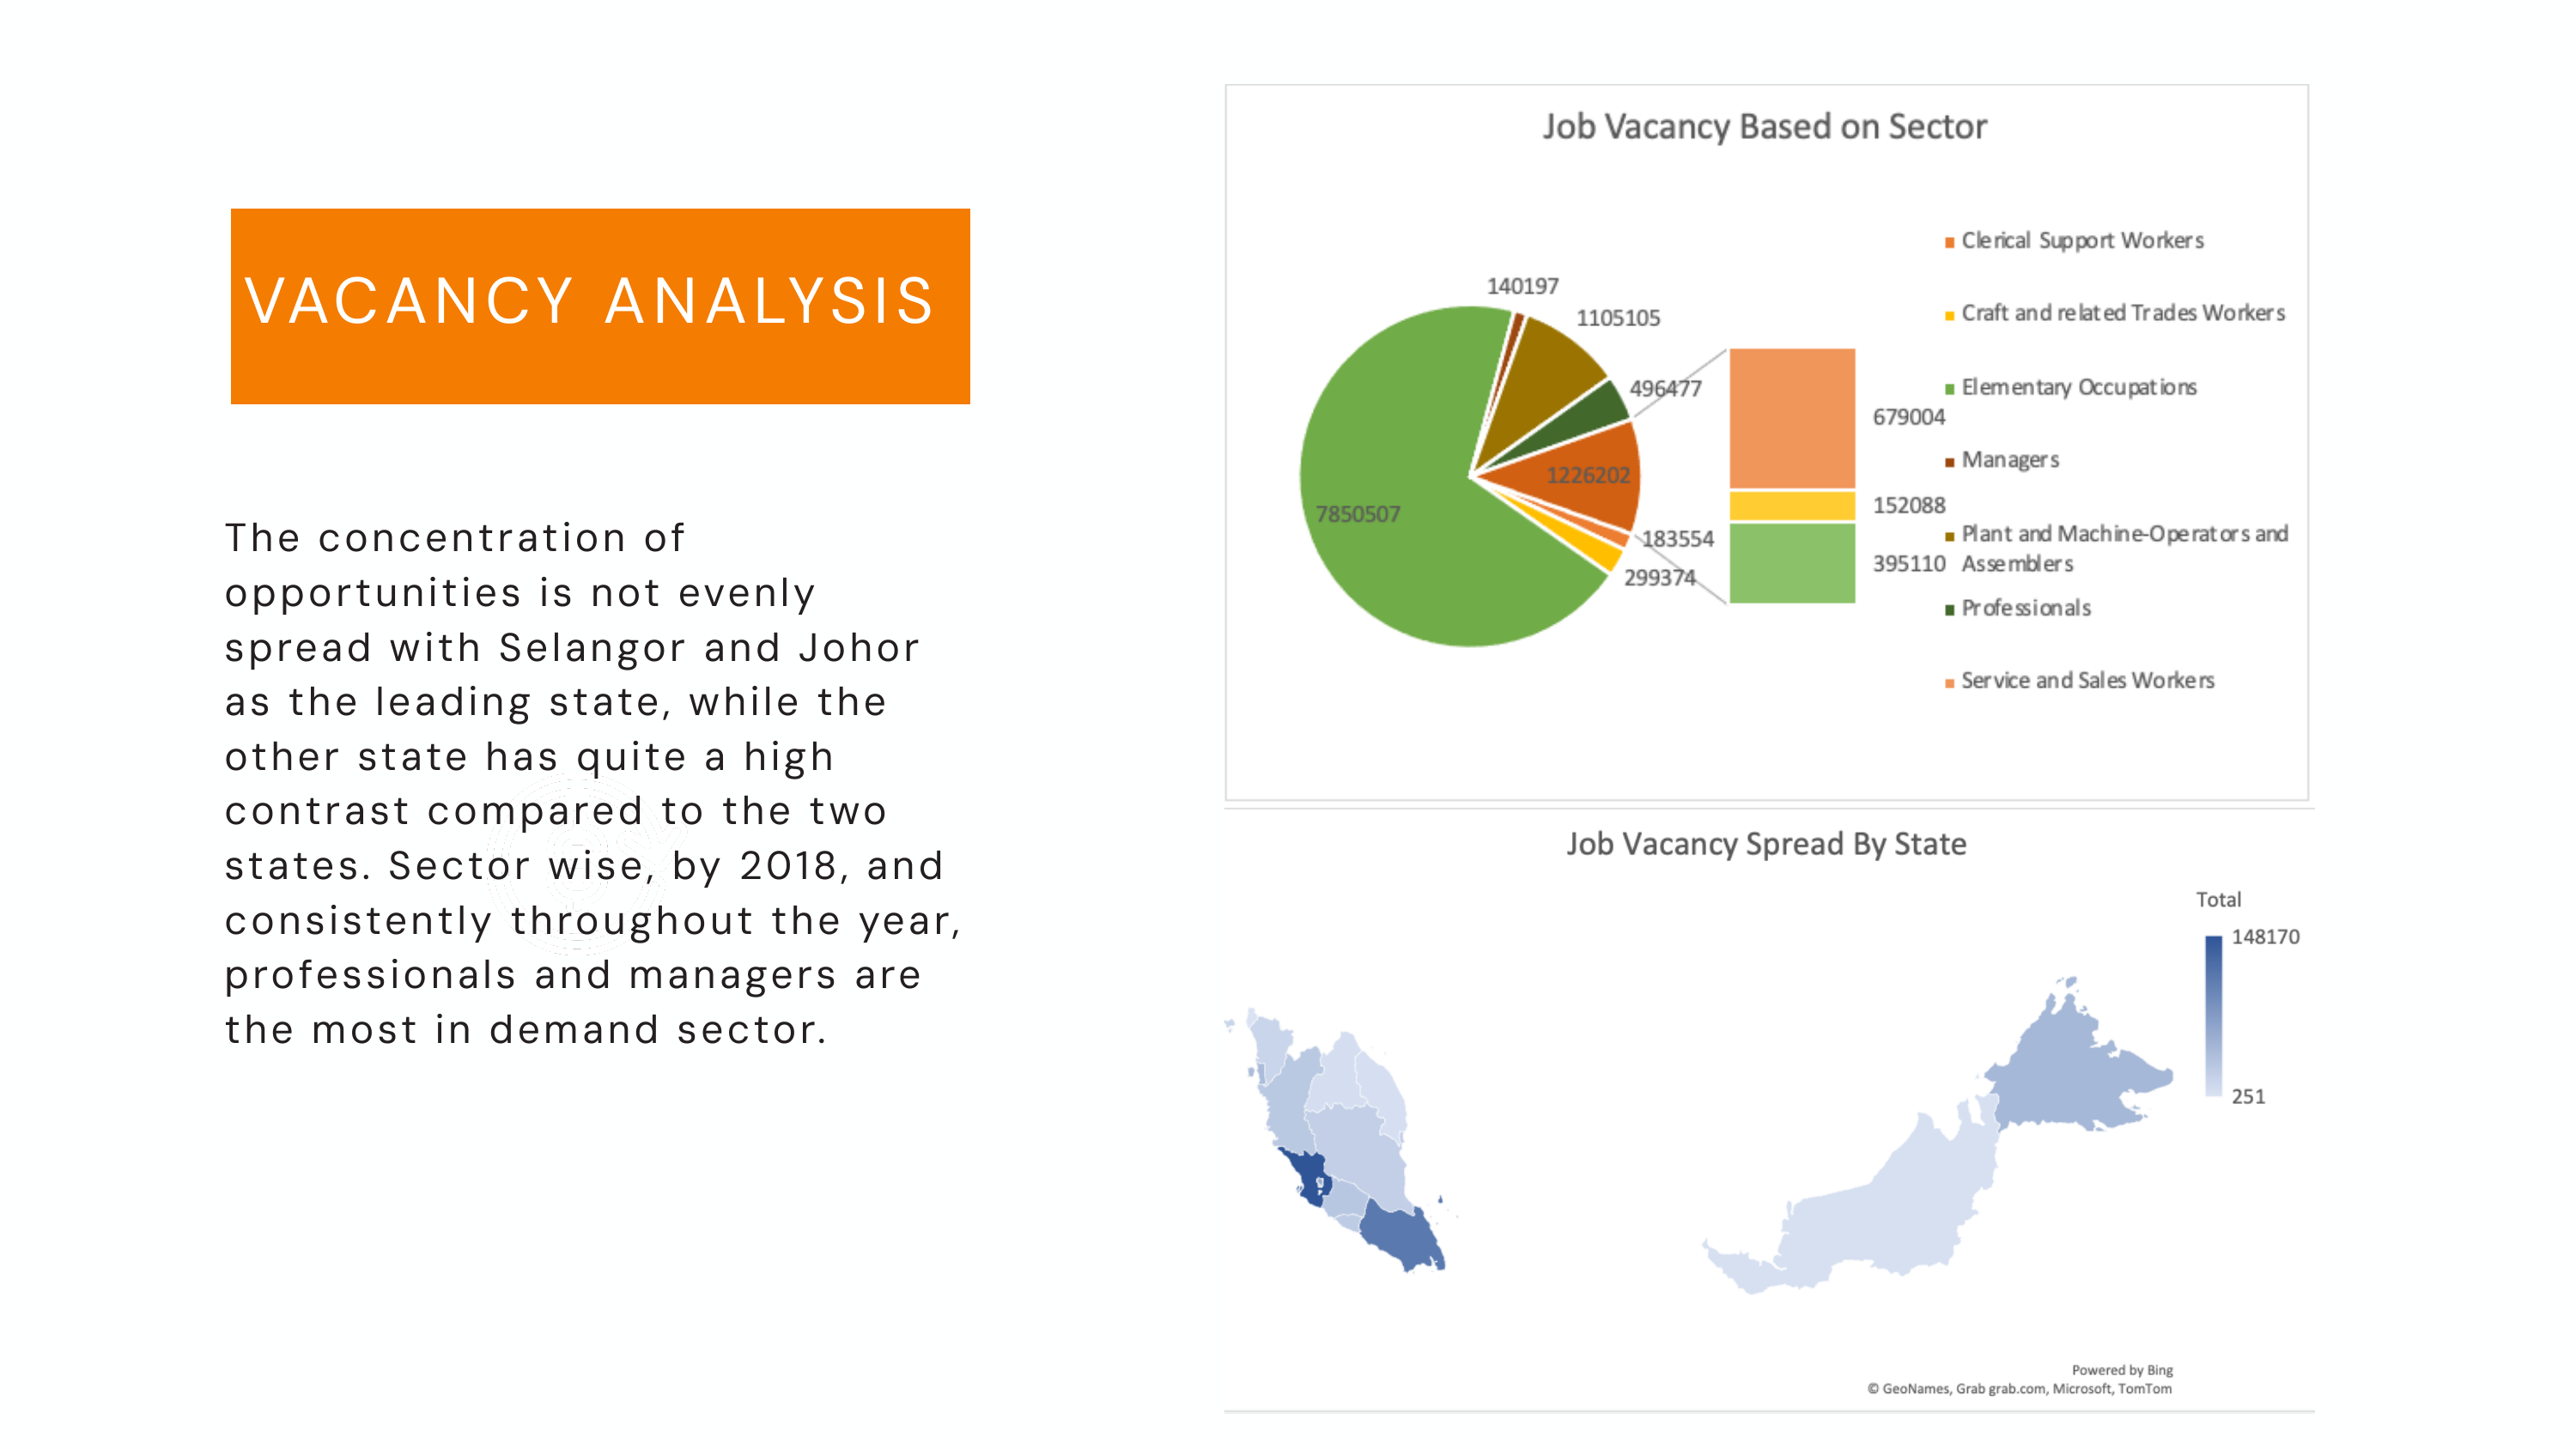

VACANCY ANALYSIS
The concentration of opportunities is not evenly spread with Selangor and Johor as the leading state, while the other state has quite a high contrast compared to the two states. Sector wise, by 2018, and consistently throughout the year, professionals and managers are the most in demand sector.